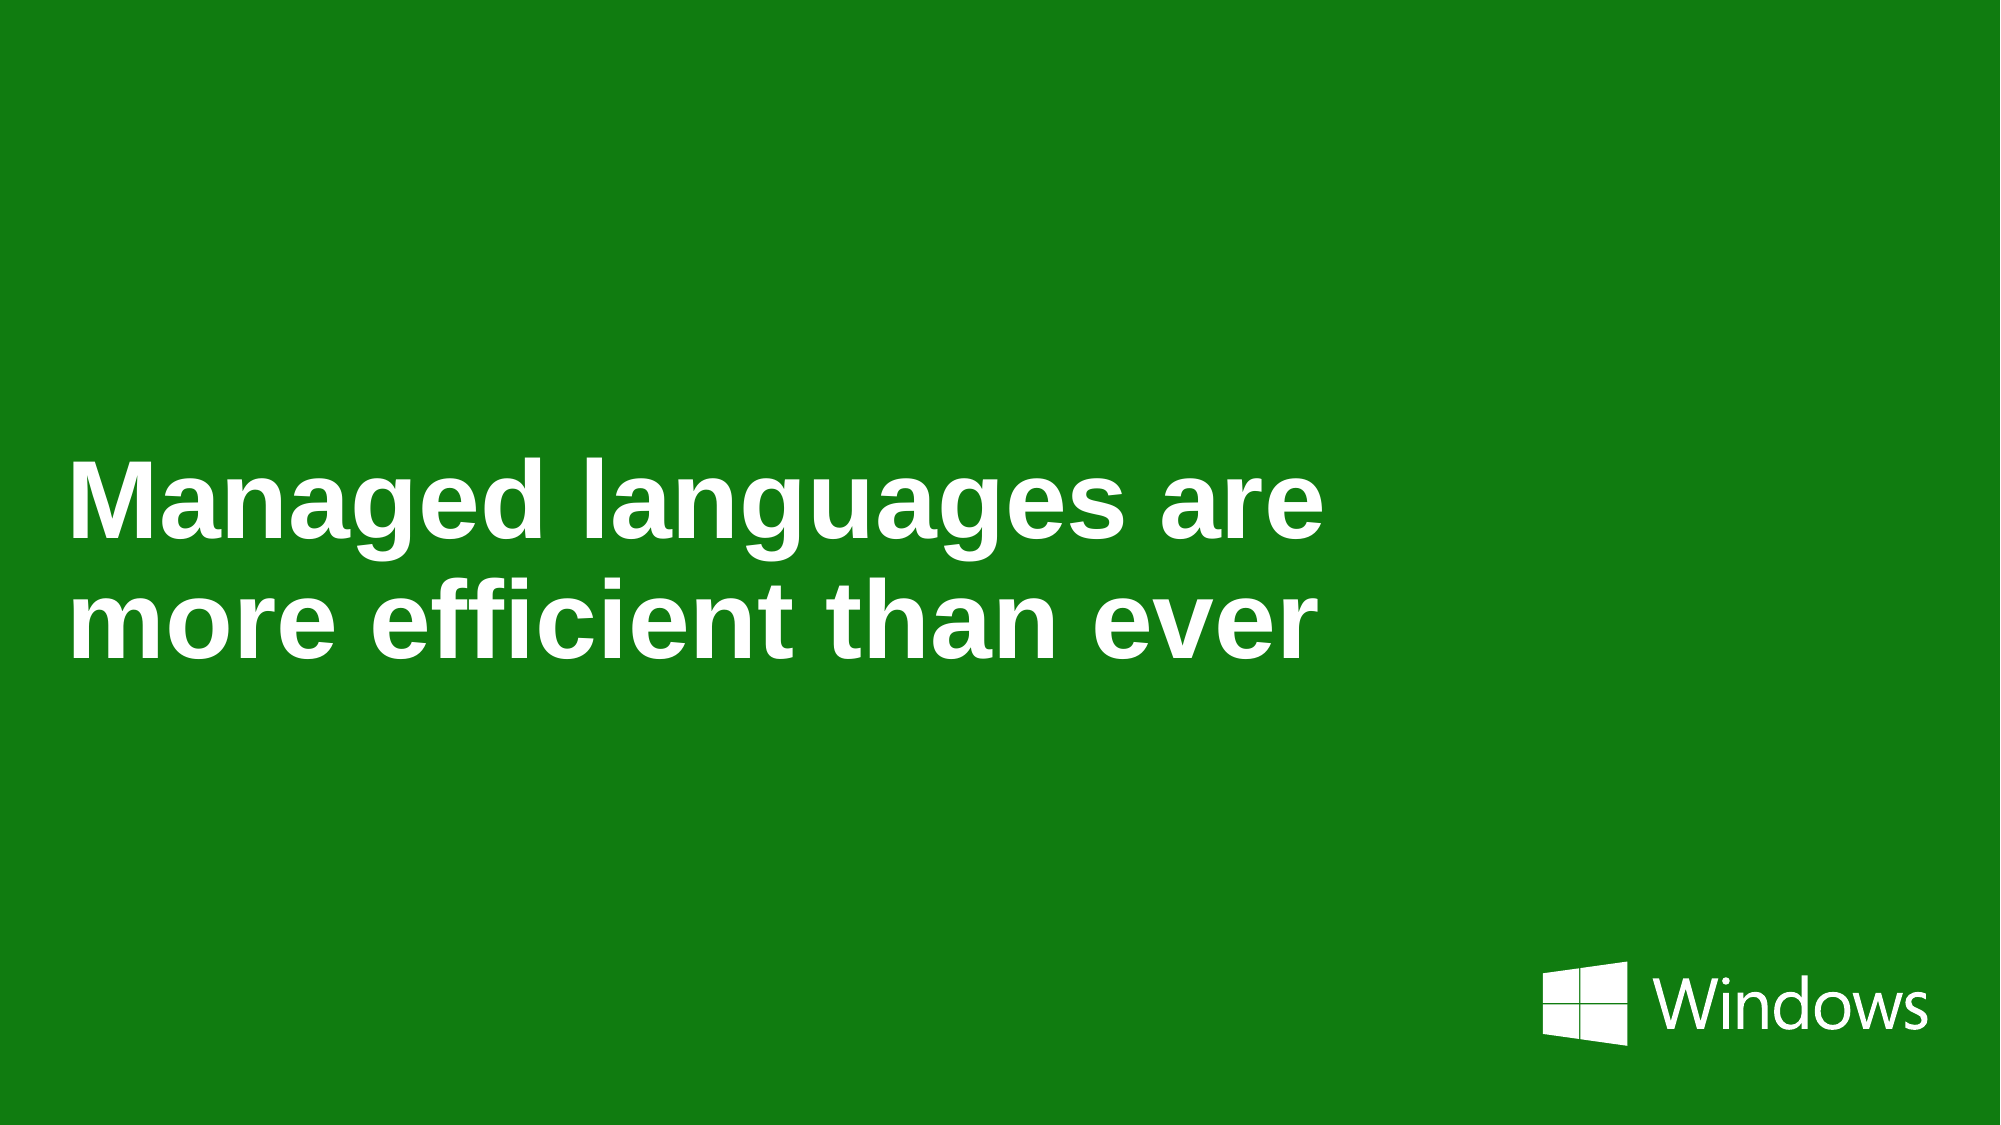

# Managed languages are more efficient than ever